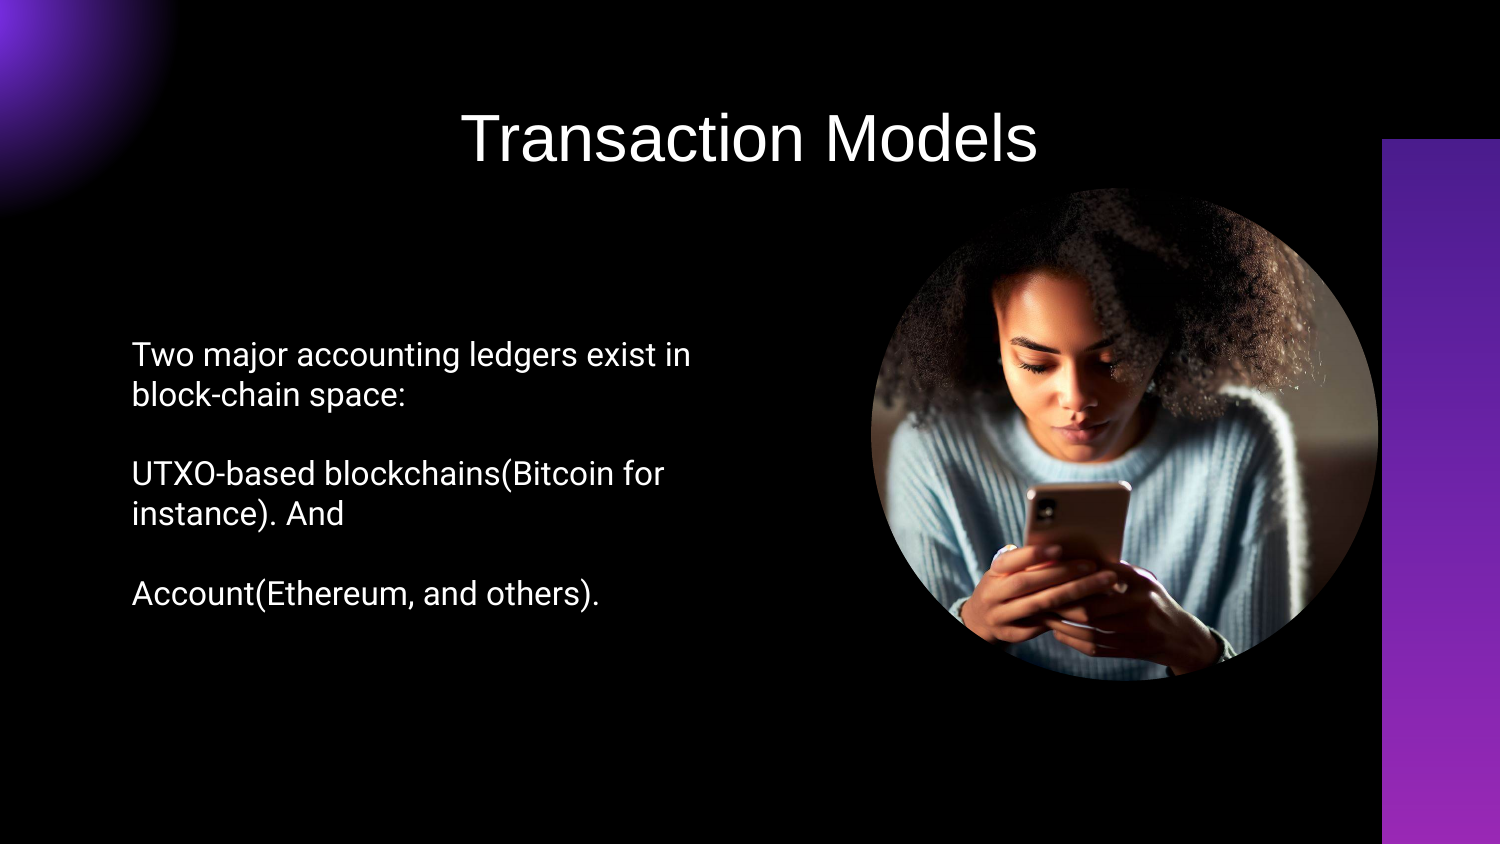

Transaction Models

Two major accounting ledgers exist in block-chain space:

UTXO-based blockchains(Bitcoin for
instance). And

Account(Ethereum, and others).